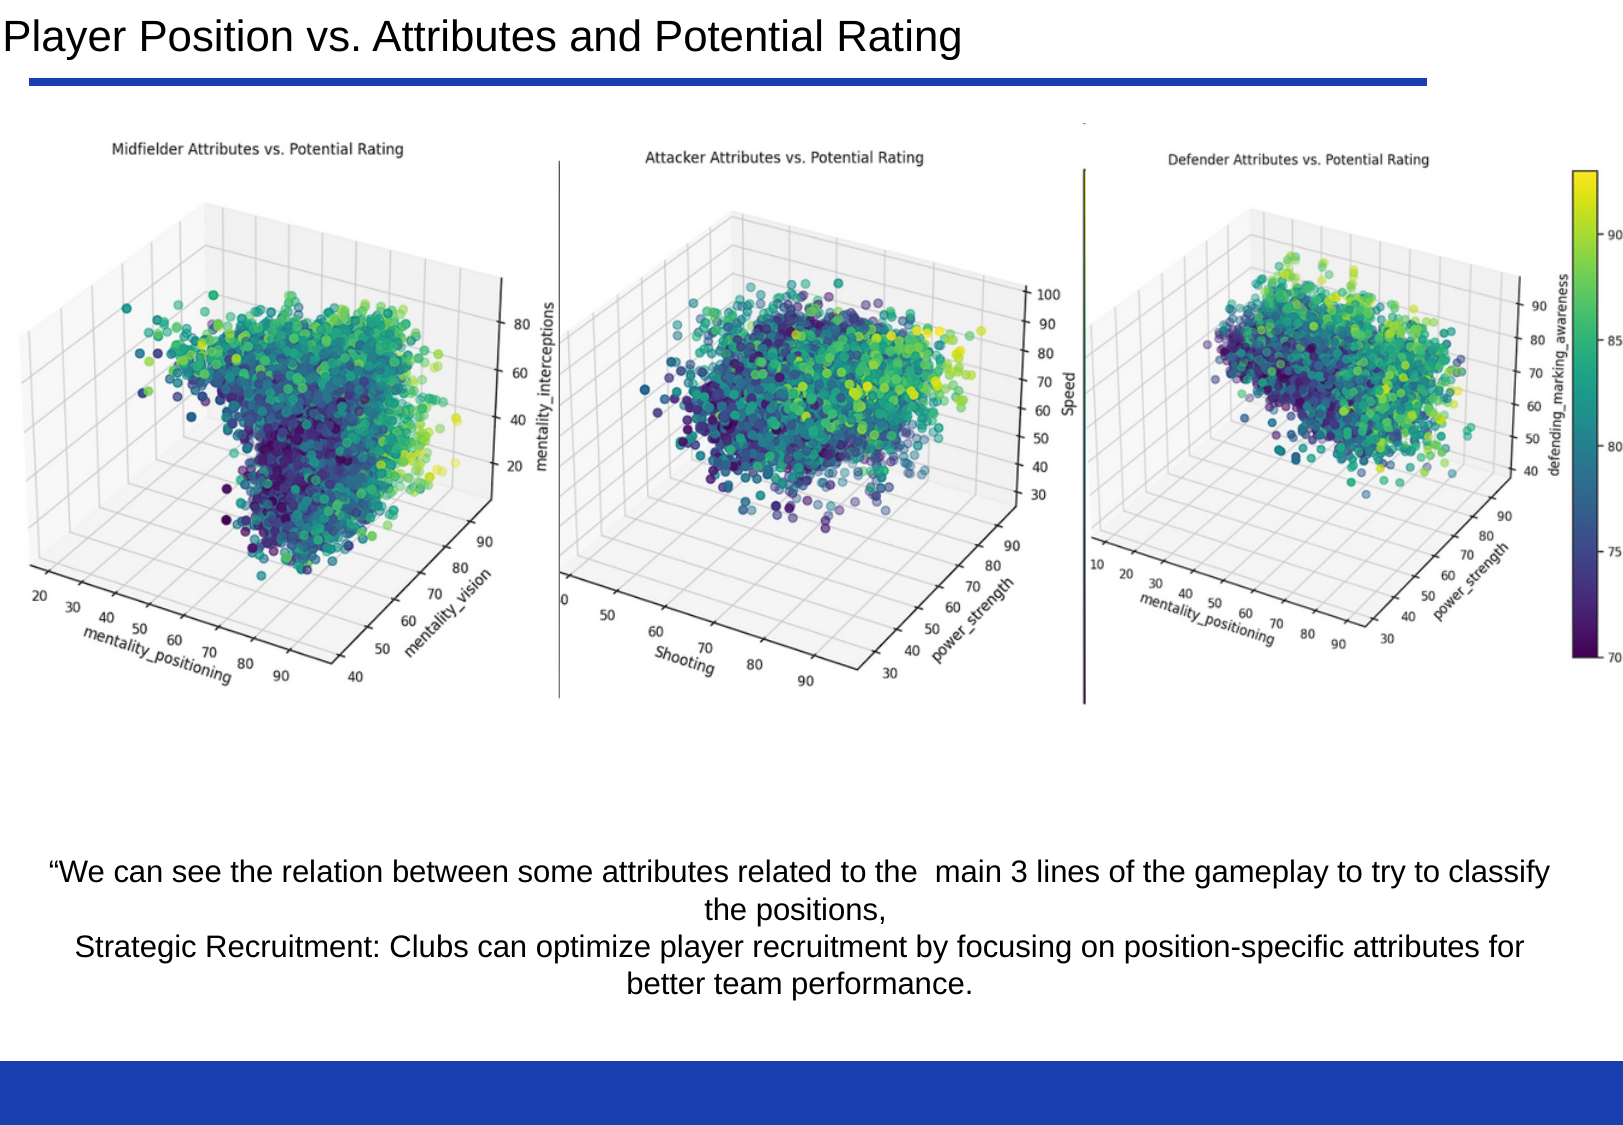

Player Position vs. Attributes and Potential Rating

“We can see the relation between some attributes related to the  main 3 lines of the gameplay to try to classify the positions,
Strategic Recruitment: Clubs can optimize player recruitment by focusing on position-specific attributes for better team performance.